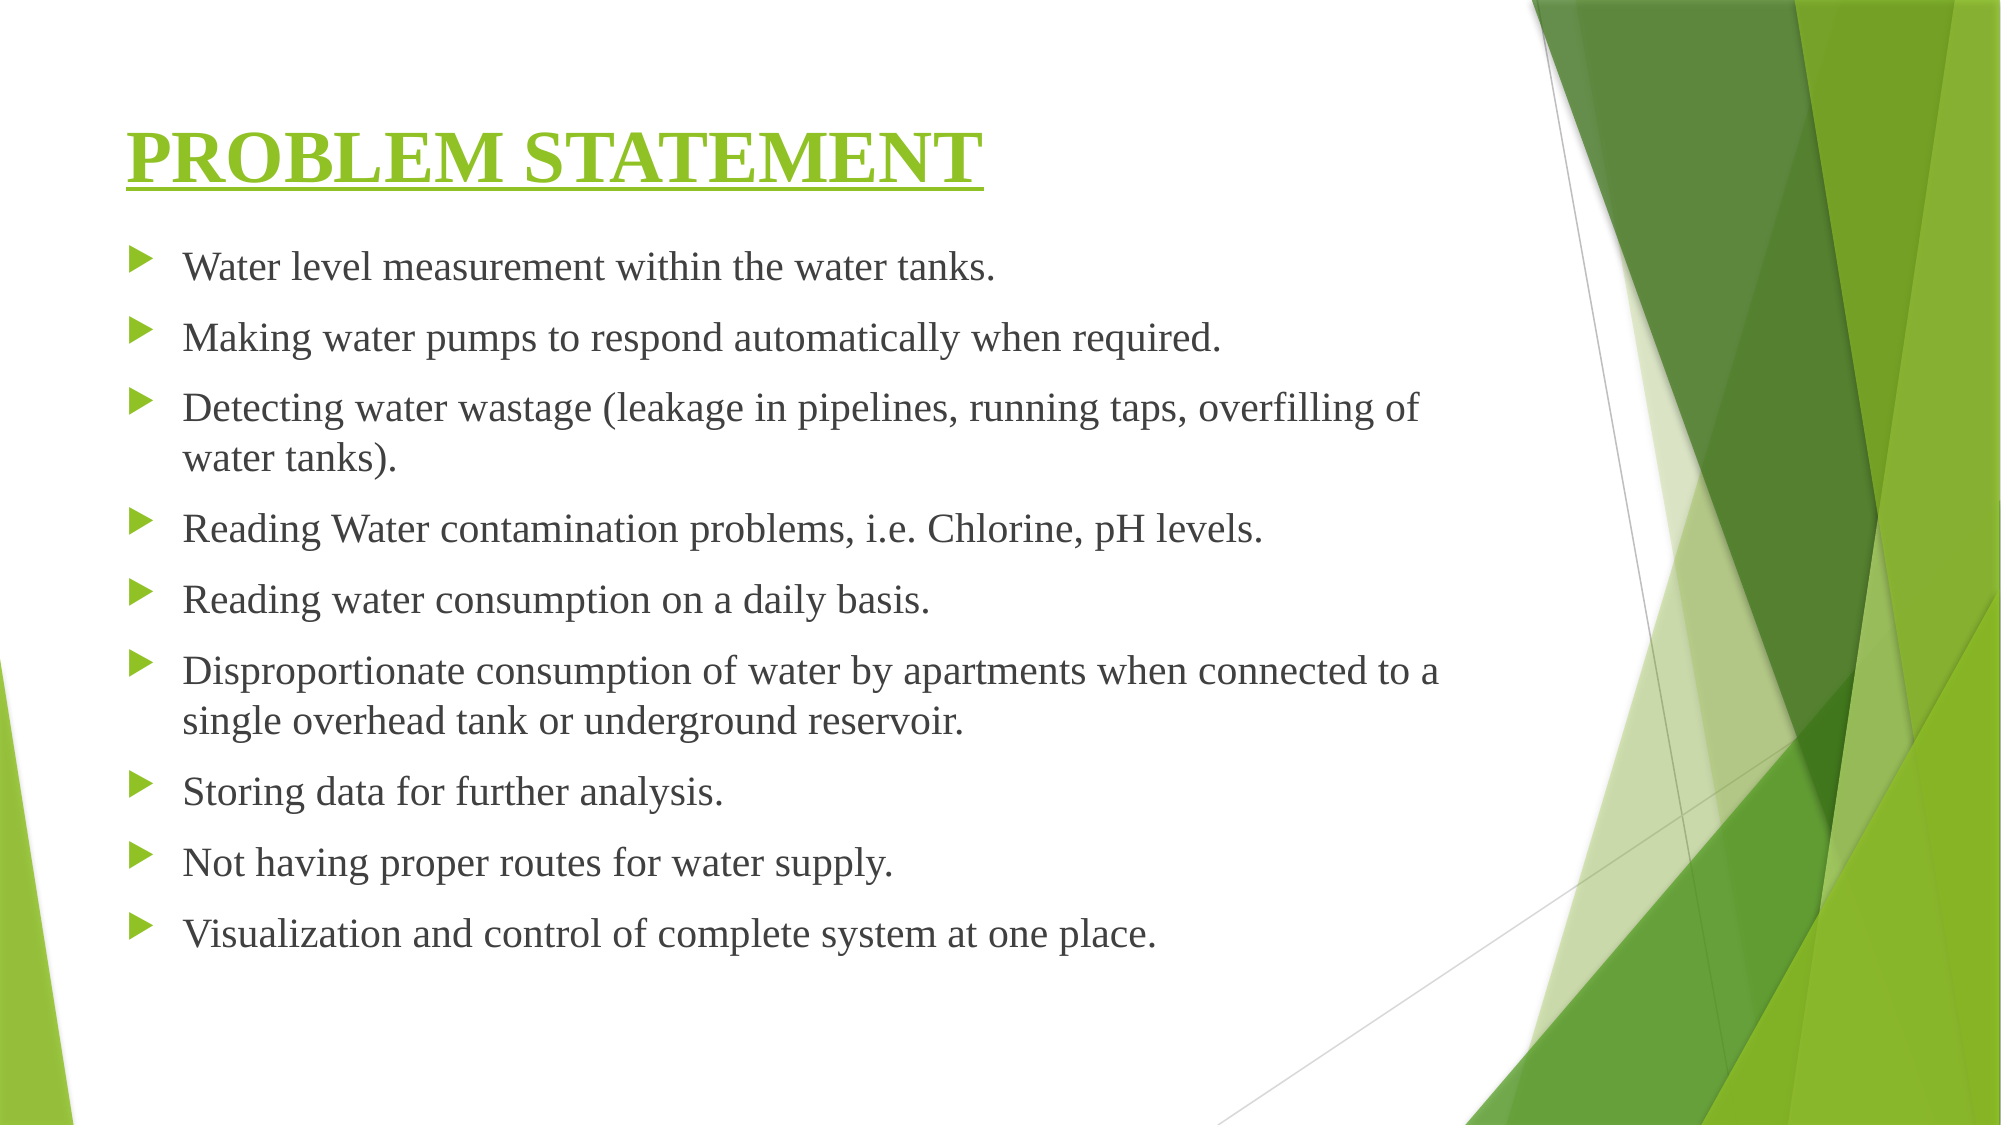

# PROBLEM STATEMENT

Water level measurement within the water tanks.
Making water pumps to respond automatically when required.
Detecting water wastage (leakage in pipelines, running taps, overfilling of water tanks).
Reading Water contamination problems, i.e. Chlorine, pH levels.
Reading water consumption on a daily basis.
Disproportionate consumption of water by apartments when connected to a single overhead tank or underground reservoir.
Storing data for further analysis.
Not having proper routes for water supply.
Visualization and control of complete system at one place.